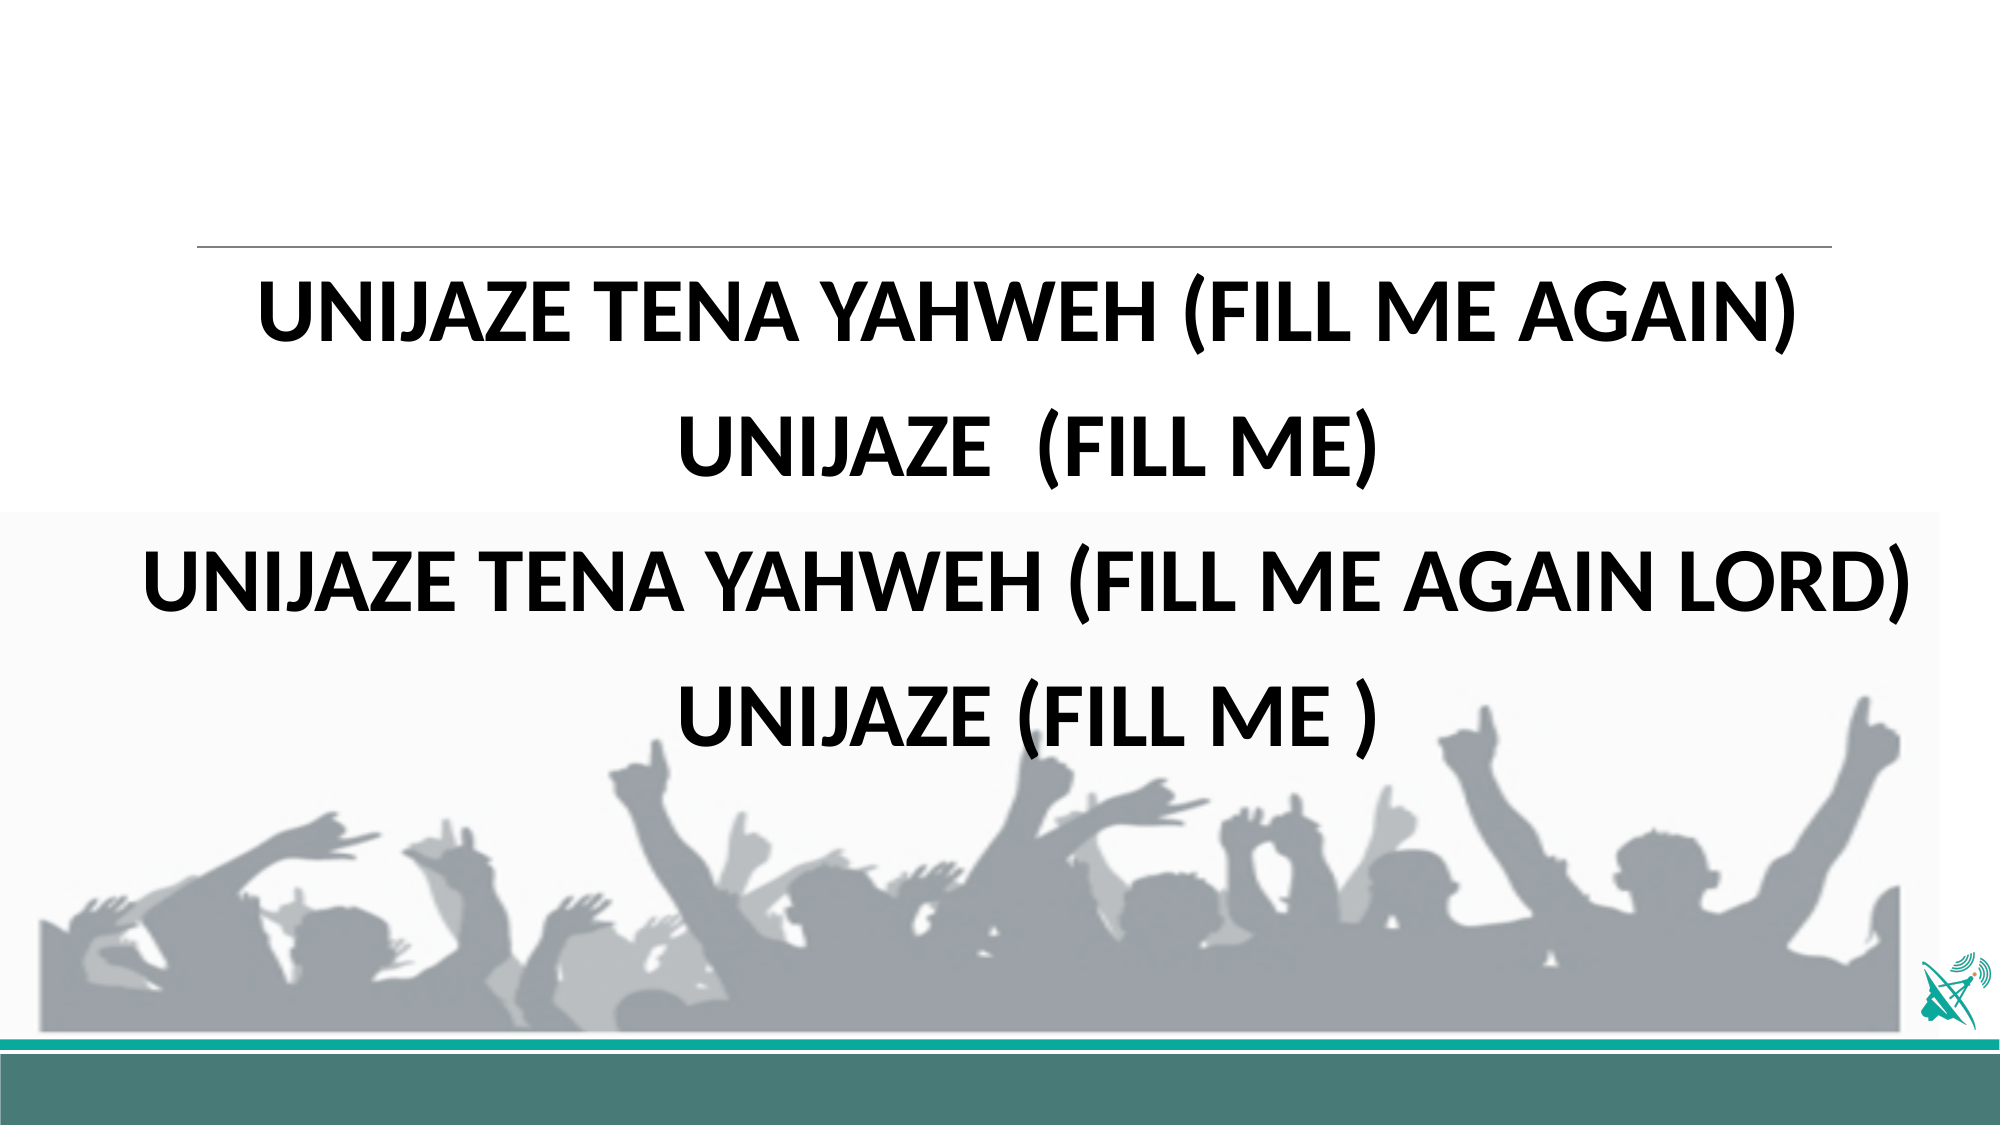

UNIJAZE TENA YAHWEH (FILL ME AGAIN)
UNIJAZE  (FILL ME)
UNIJAZE TENA YAHWEH (FILL ME AGAIN LORD)
UNIJAZE (FILL ME )